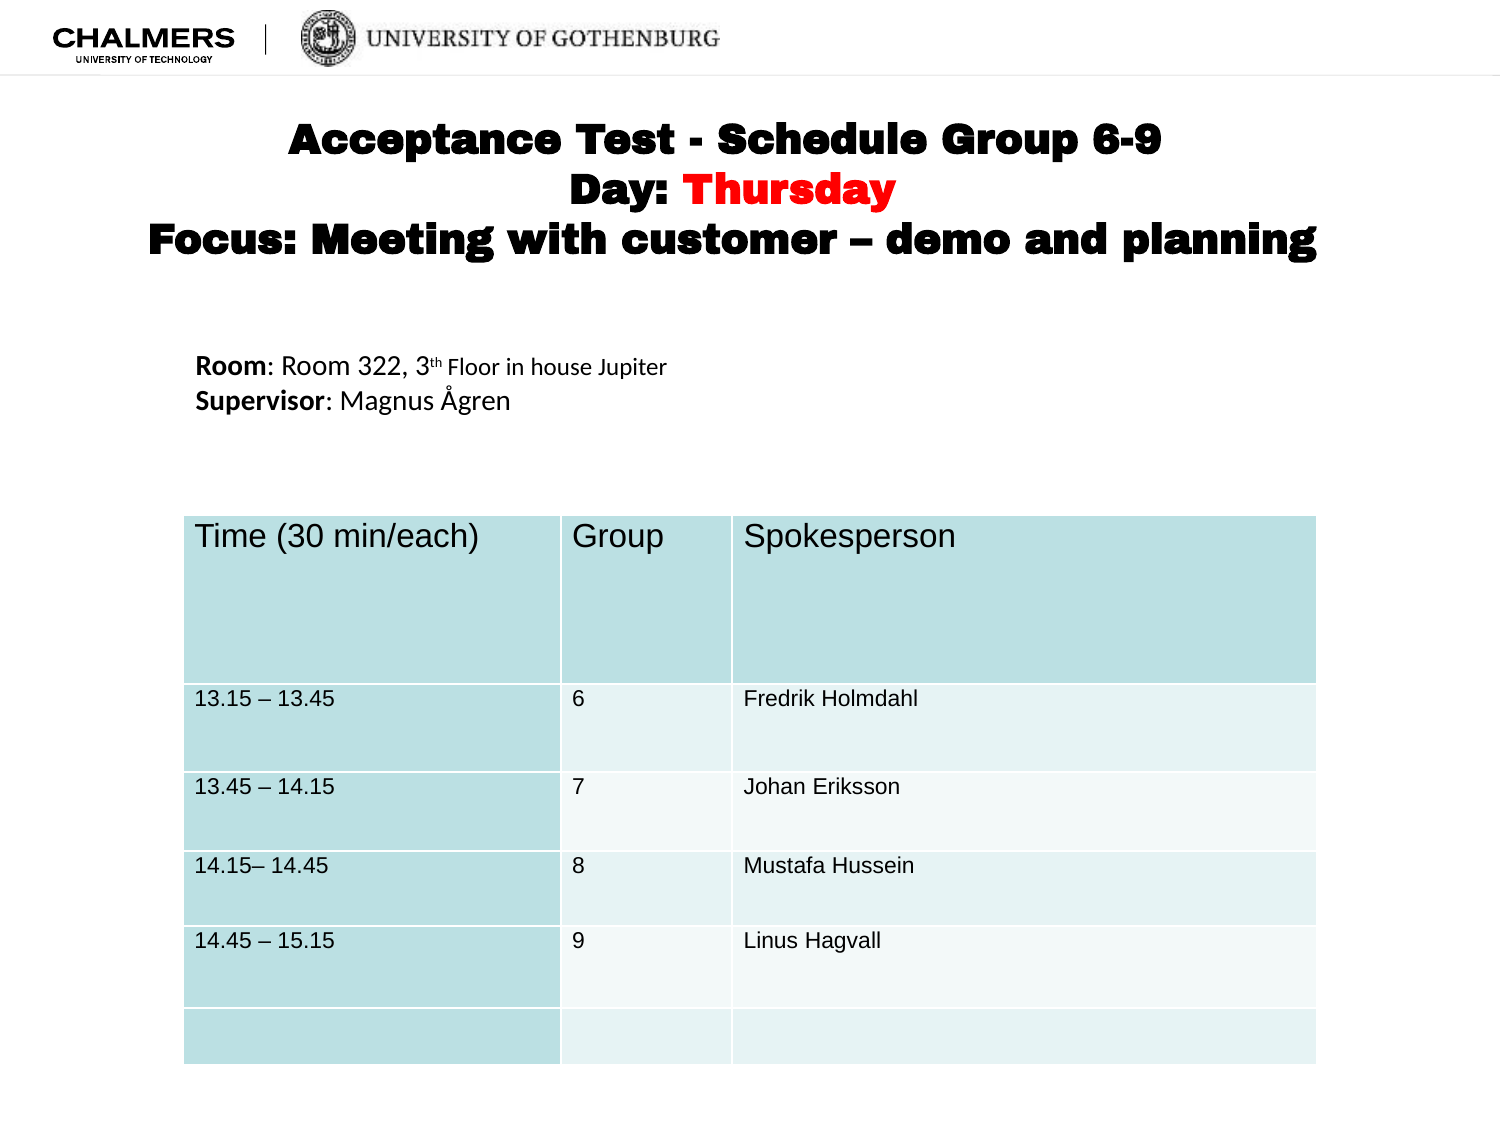

# Acceptance Test - Schedule Group 6-9 Day: Thursday Focus: Meeting with customer – demo and planning
Room: Room 322, 3th Floor in house Jupiter
Supervisor: Magnus Ågren

| Time (30 min/each) | Group | Spokesperson |
| --- | --- | --- |
| 13.15 – 13.45 | 6 | Fredrik Holmdahl |
| 13.45 – 14.15 | 7 | Johan Eriksson |
| 14.15– 14.45 | 8 | Mustafa Hussein |
| 14.45 – 15.15 | 9 | Linus Hagvall |
|  |  |  |